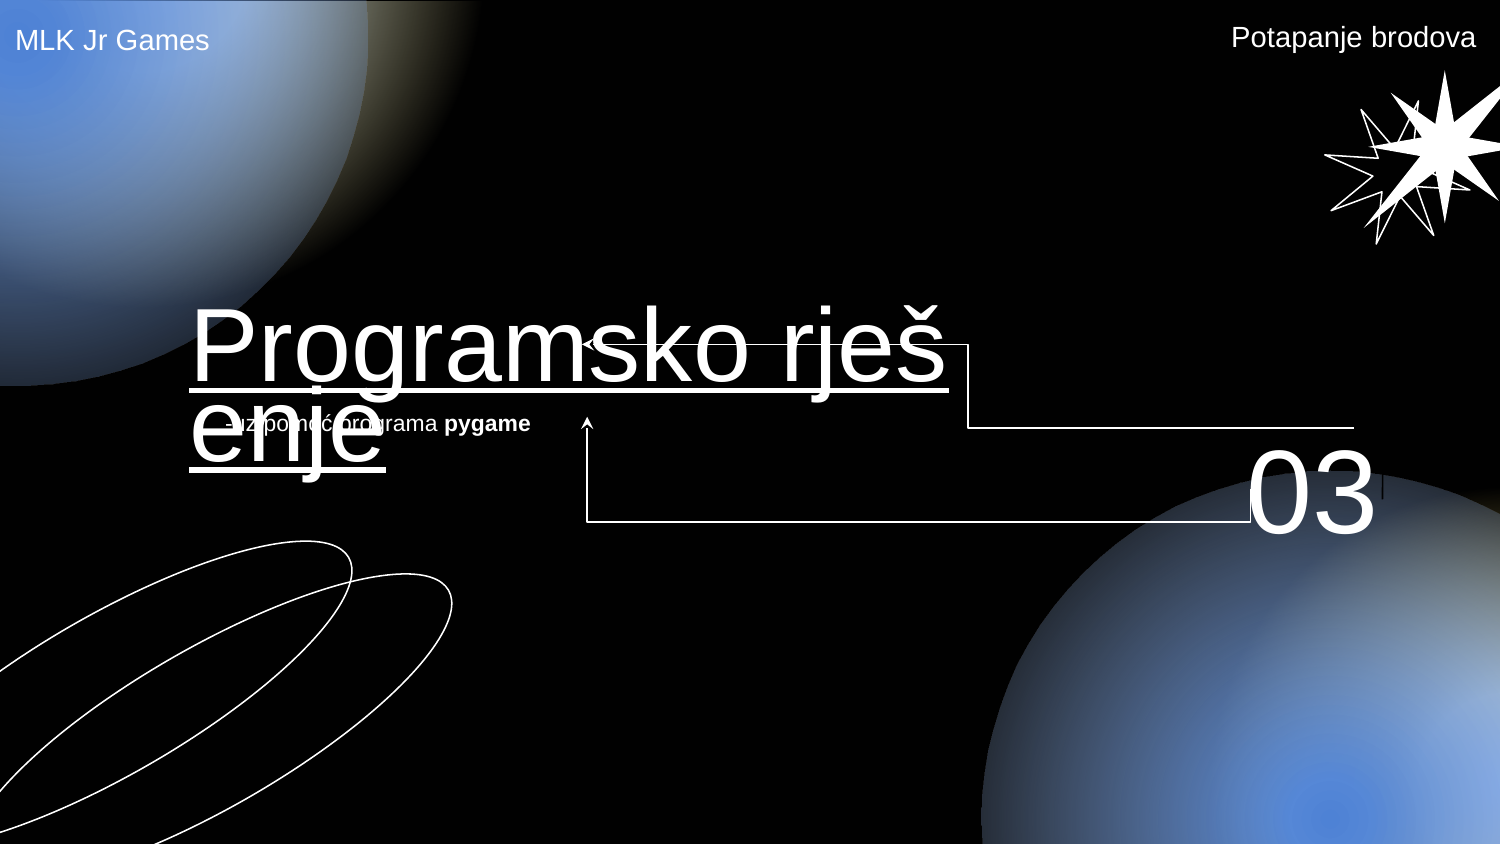

Potapanje brodova
MLK Jr Games

Programsko rješenje
-uz pomoć programa pygame

# 03